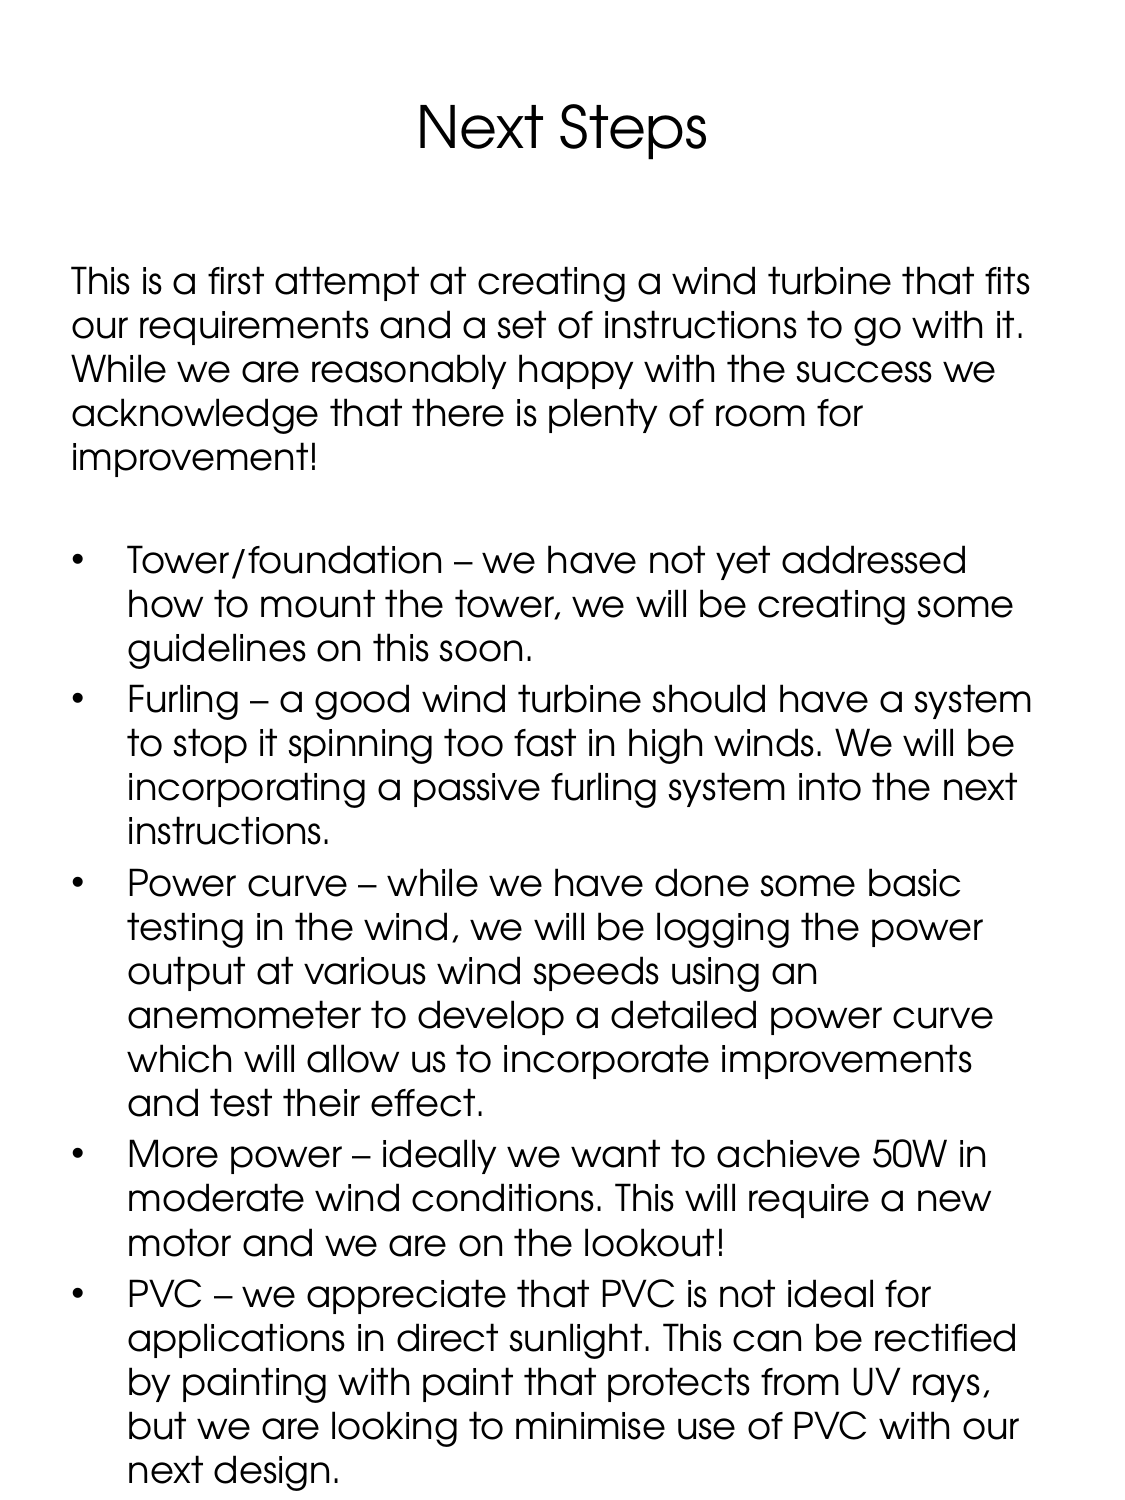

# Next Steps
This is a first attempt at creating a wind turbine that fits our requirements and a set of instructions to go with it. While we are reasonably happy with the success we acknowledge that there is plenty of room for improvement!

Tower/foundation – we have not yet addressed how to mount the tower, we will be creating some guidelines on this soon.
Furling – a good wind turbine should have a system to stop it spinning too fast in high winds. We will be incorporating a passive furling system into the next instructions.
Power curve – while we have done some basic testing in the wind, we will be logging the power output at various wind speeds using an anemometer to develop a detailed power curve which will allow us to incorporate improvements and test their effect.
More power – ideally we want to achieve 50W in moderate wind conditions. This will require a new motor and we are on the lookout!
PVC – we appreciate that PVC is not ideal for applications in direct sunlight. This can be rectified by painting with paint that protects from UV rays, but we are looking to minimise use of PVC with our next design.